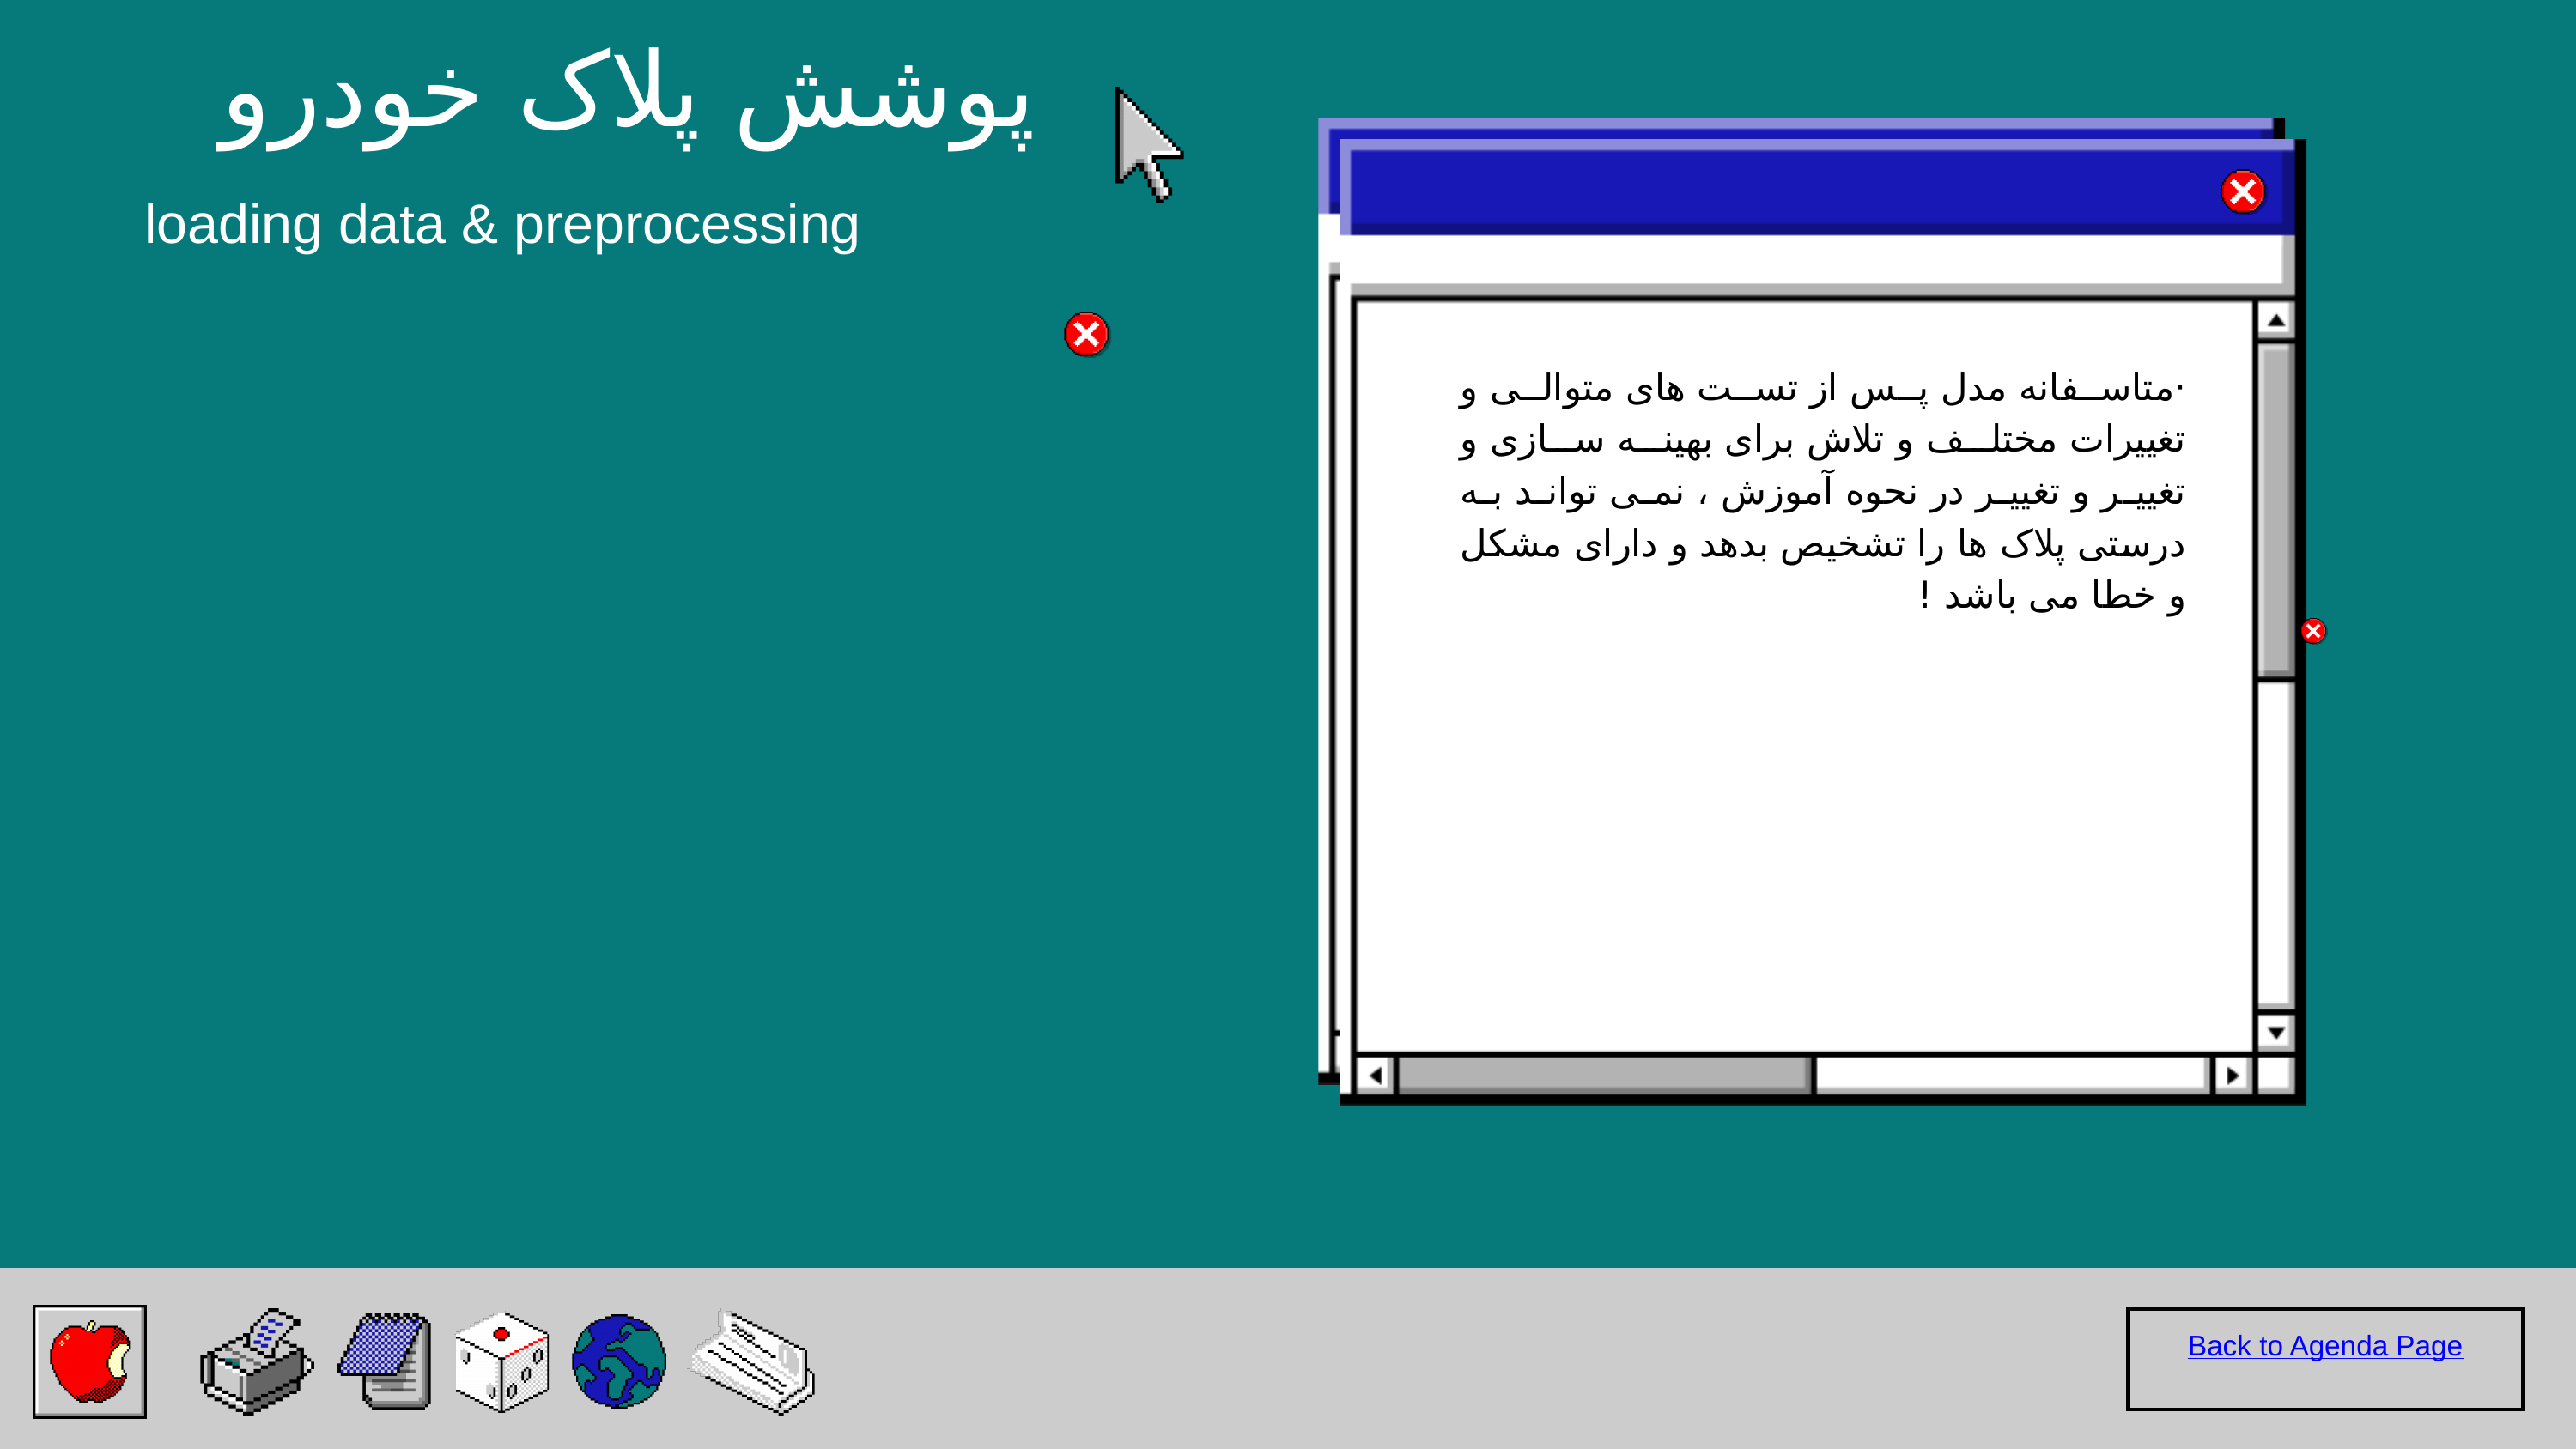

پوشش پلاک خودرو
loading data & preprocessing

·متاسفانه مدل پس از تست های متوالی و تغییرات مختلف و تلاش برای بهینه سازی و تغییر و تغییر در نحوه آموزش ، نمی تواند به درستی پلاک ها را تشخیص بدهد و دارای مشکل و خطا می باشد !

Back to Agenda Page